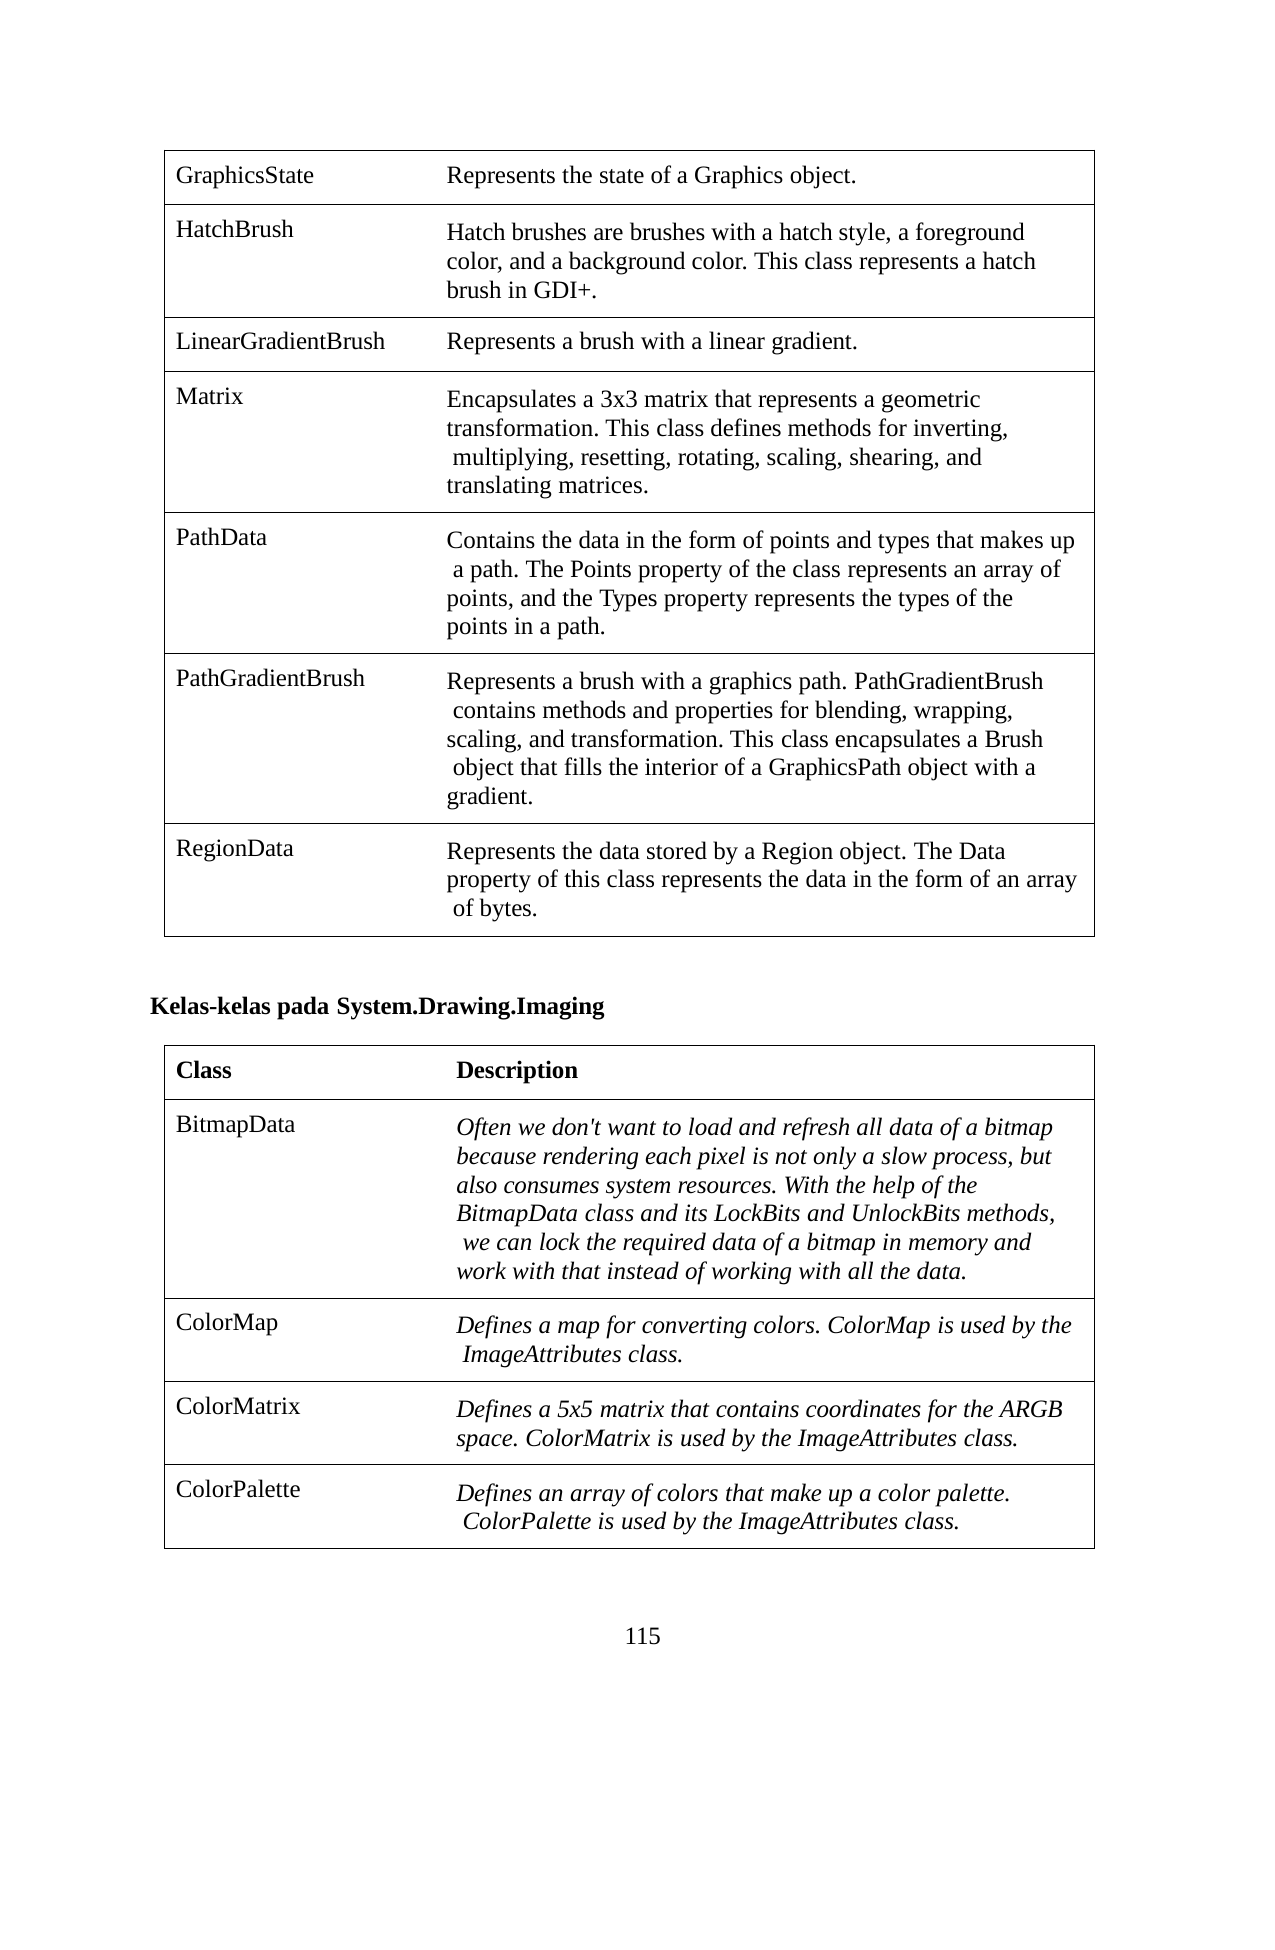

| GraphicsState | Represents the state of a Graphics object. |
| --- | --- |
| HatchBrush | Hatch brushes are brushes with a hatch style, a foreground color, and a background color. This class represents a hatch brush in GDI+. |
| LinearGradientBrush | Represents a brush with a linear gradient. |
| Matrix | Encapsulates a 3x3 matrix that represents a geometric transformation. This class defines methods for inverting, multiplying, resetting, rotating, scaling, shearing, and translating matrices. |
| PathData | Contains the data in the form of points and types that makes up a path. The Points property of the class represents an array of points, and the Types property represents the types of the points in a path. |
| PathGradientBrush | Represents a brush with a graphics path. PathGradientBrush contains methods and properties for blending, wrapping, scaling, and transformation. This class encapsulates a Brush object that fills the interior of a GraphicsPath object with a gradient. |
| RegionData | Represents the data stored by a Region object. The Data property of this class represents the data in the form of an array of bytes. |
Kelas-kelas pada System.Drawing.Imaging
| Class | Description |
| --- | --- |
| BitmapData | Often we don't want to load and refresh all data of a bitmap because rendering each pixel is not only a slow process, but also consumes system resources. With the help of the BitmapData class and its LockBits and UnlockBits methods, we can lock the required data of a bitmap in memory and work with that instead of working with all the data. |
| ColorMap | Defines a map for converting colors. ColorMap is used by the ImageAttributes class. |
| ColorMatrix | Defines a 5x5 matrix that contains coordinates for the ARGB space. ColorMatrix is used by the ImageAttributes class. |
| ColorPalette | Defines an array of colors that make up a color palette. ColorPalette is used by the ImageAttributes class. |
115